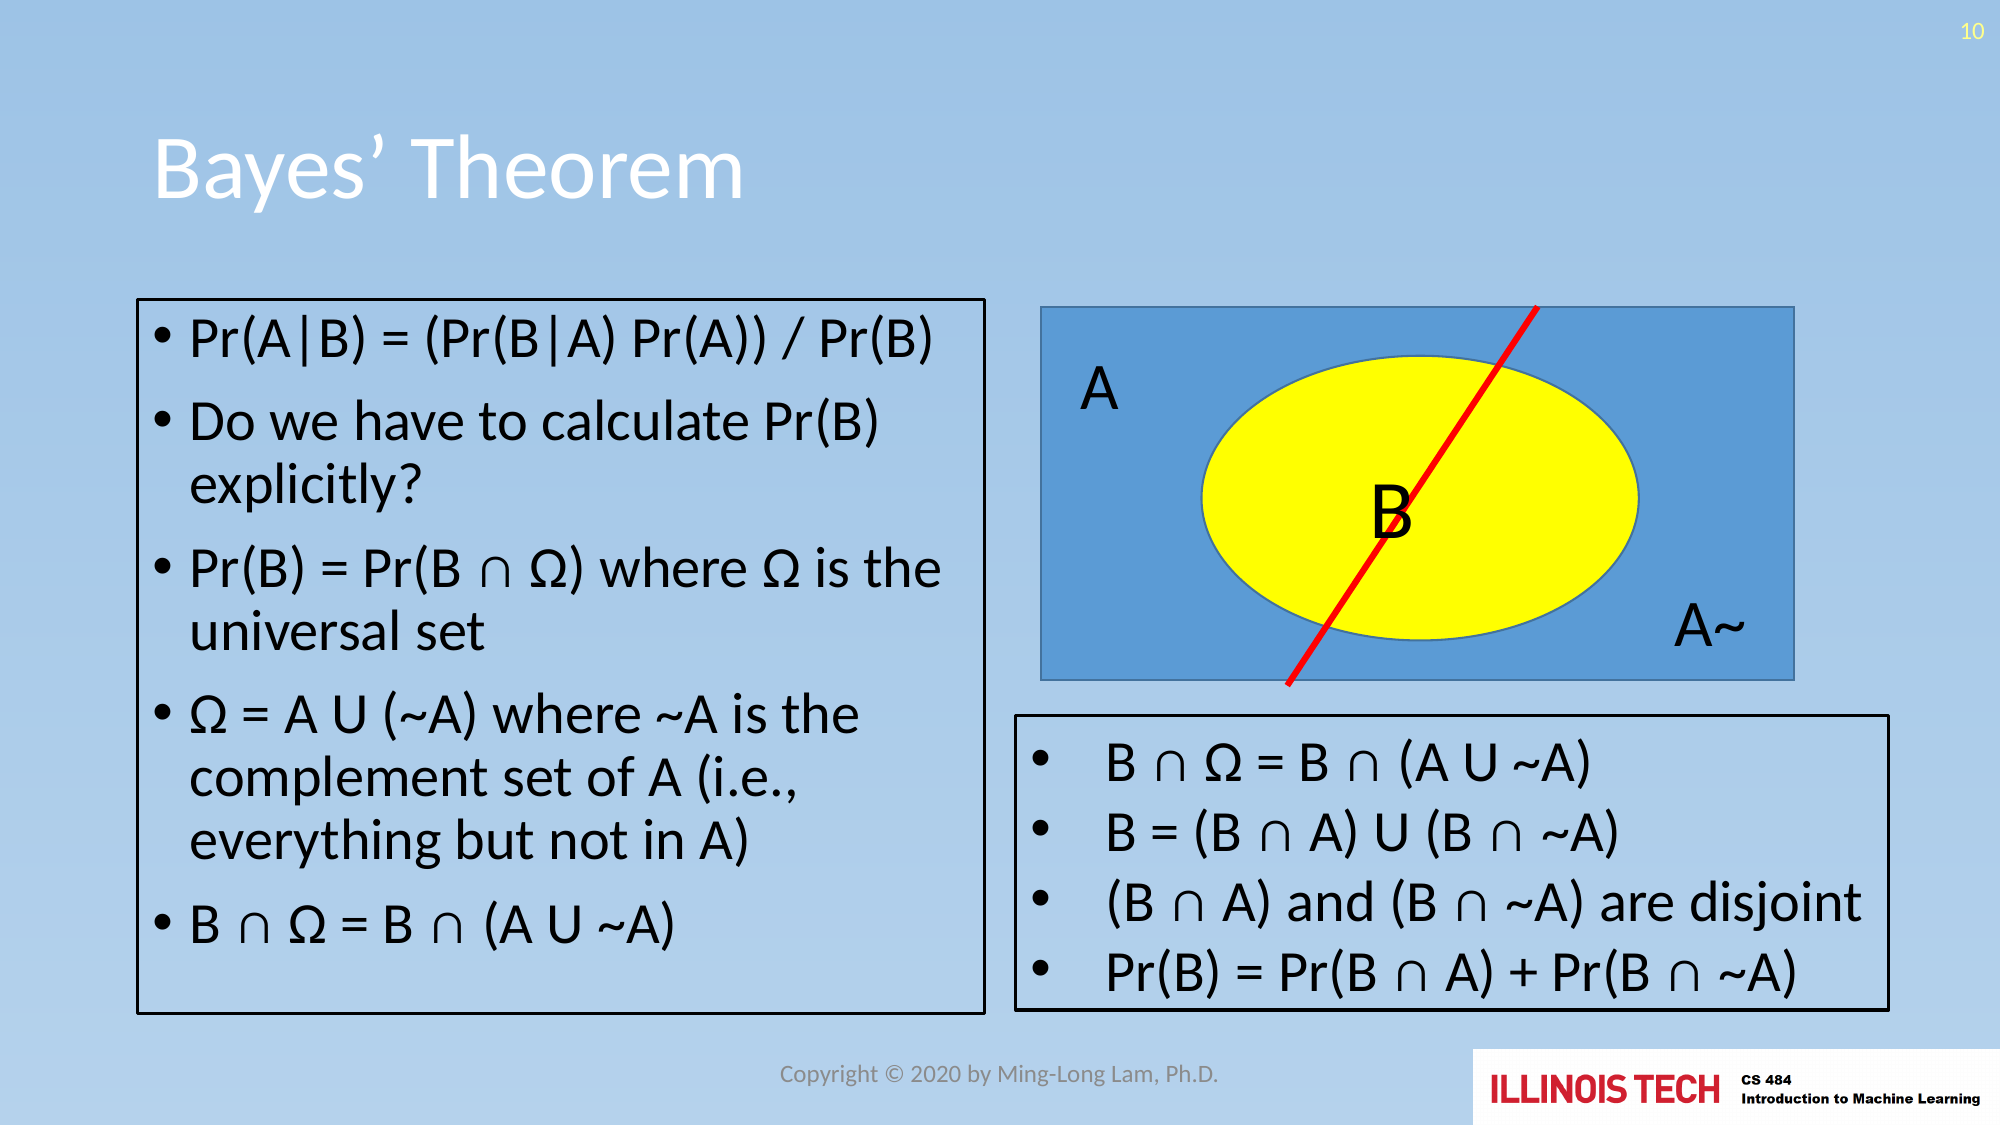

10
# Bayes’ Theorem
Pr(A|B) = (Pr(B|A) Pr(A)) / Pr(B)
Do we have to calculate Pr(B) explicitly?
Pr(B) = Pr(B ∩ Ω) where Ω is the universal set
Ω = A U (~A) where ~A is the complement set of A (i.e., everything but not in A)
B ∩ Ω = B ∩ (A U ~A)

A

B
A~
B ∩ Ω = B ∩ (A U ~A)
B = (B ∩ A) U (B ∩ ~A)
(B ∩ A) and (B ∩ ~A) are disjoint
Pr(B) = Pr(B ∩ A) + Pr(B ∩ ~A)
Copyright © 2020 by Ming-Long Lam, Ph.D.